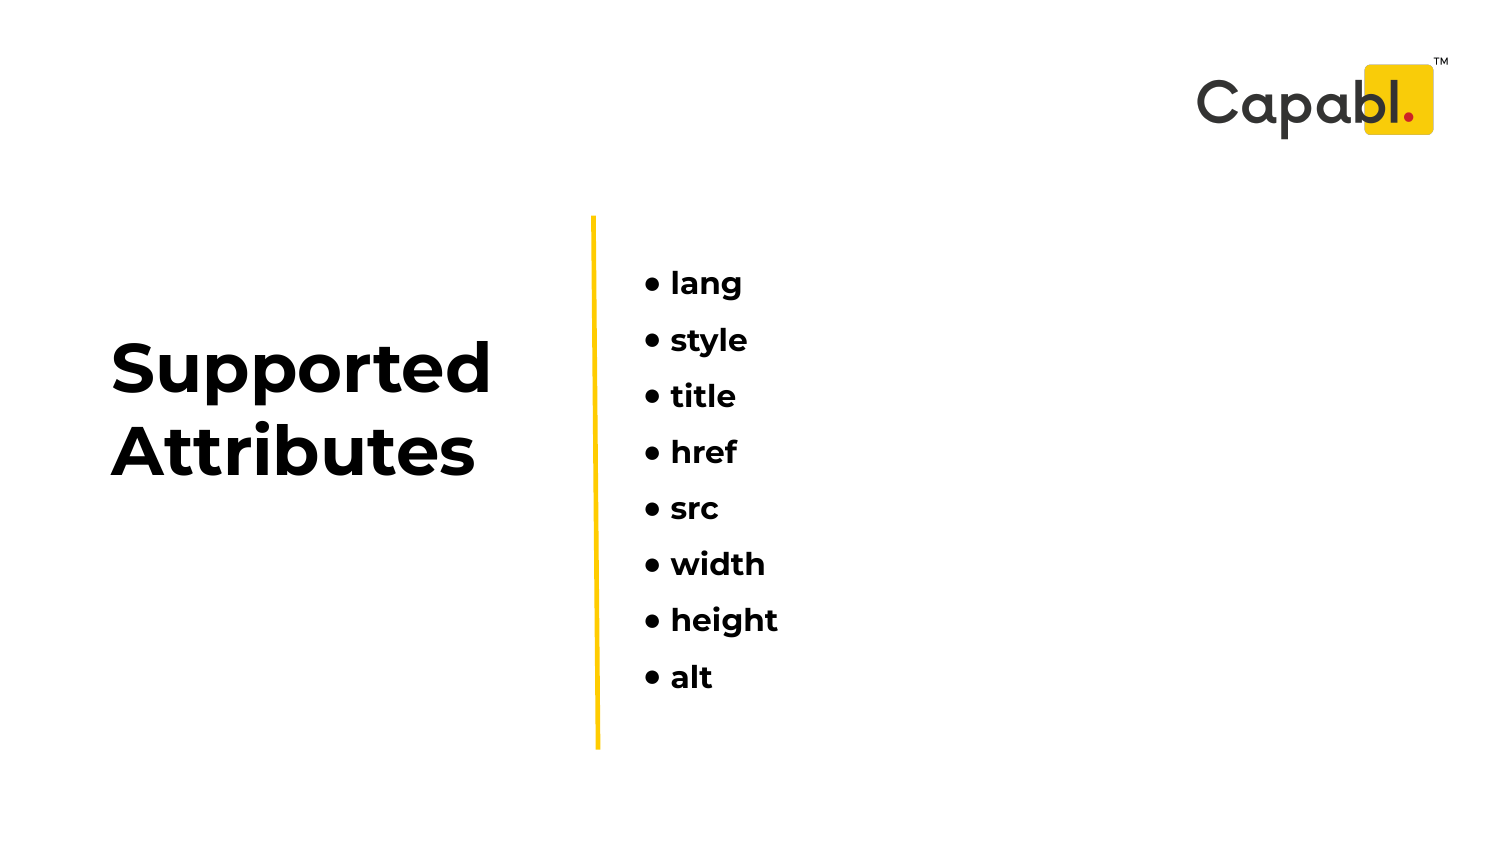

lang
 style
 title
 href
 src
 width
 height
 alt
# Supported Attributes